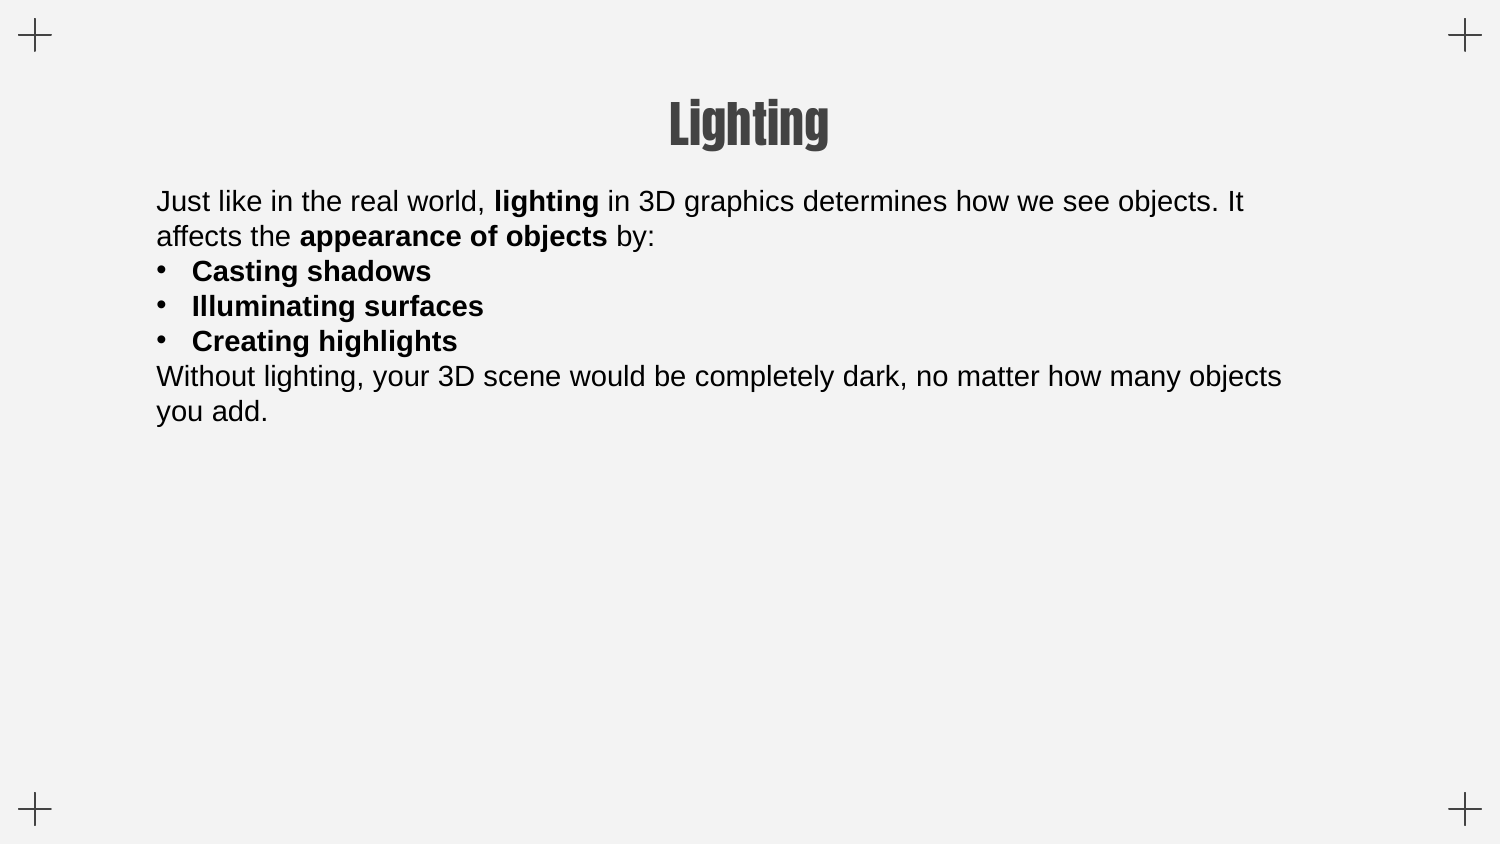

# Lighting
Just like in the real world, lighting in 3D graphics determines how we see objects. It affects the appearance of objects by:
Casting shadows
Illuminating surfaces
Creating highlights
Without lighting, your 3D scene would be completely dark, no matter how many objects you add.